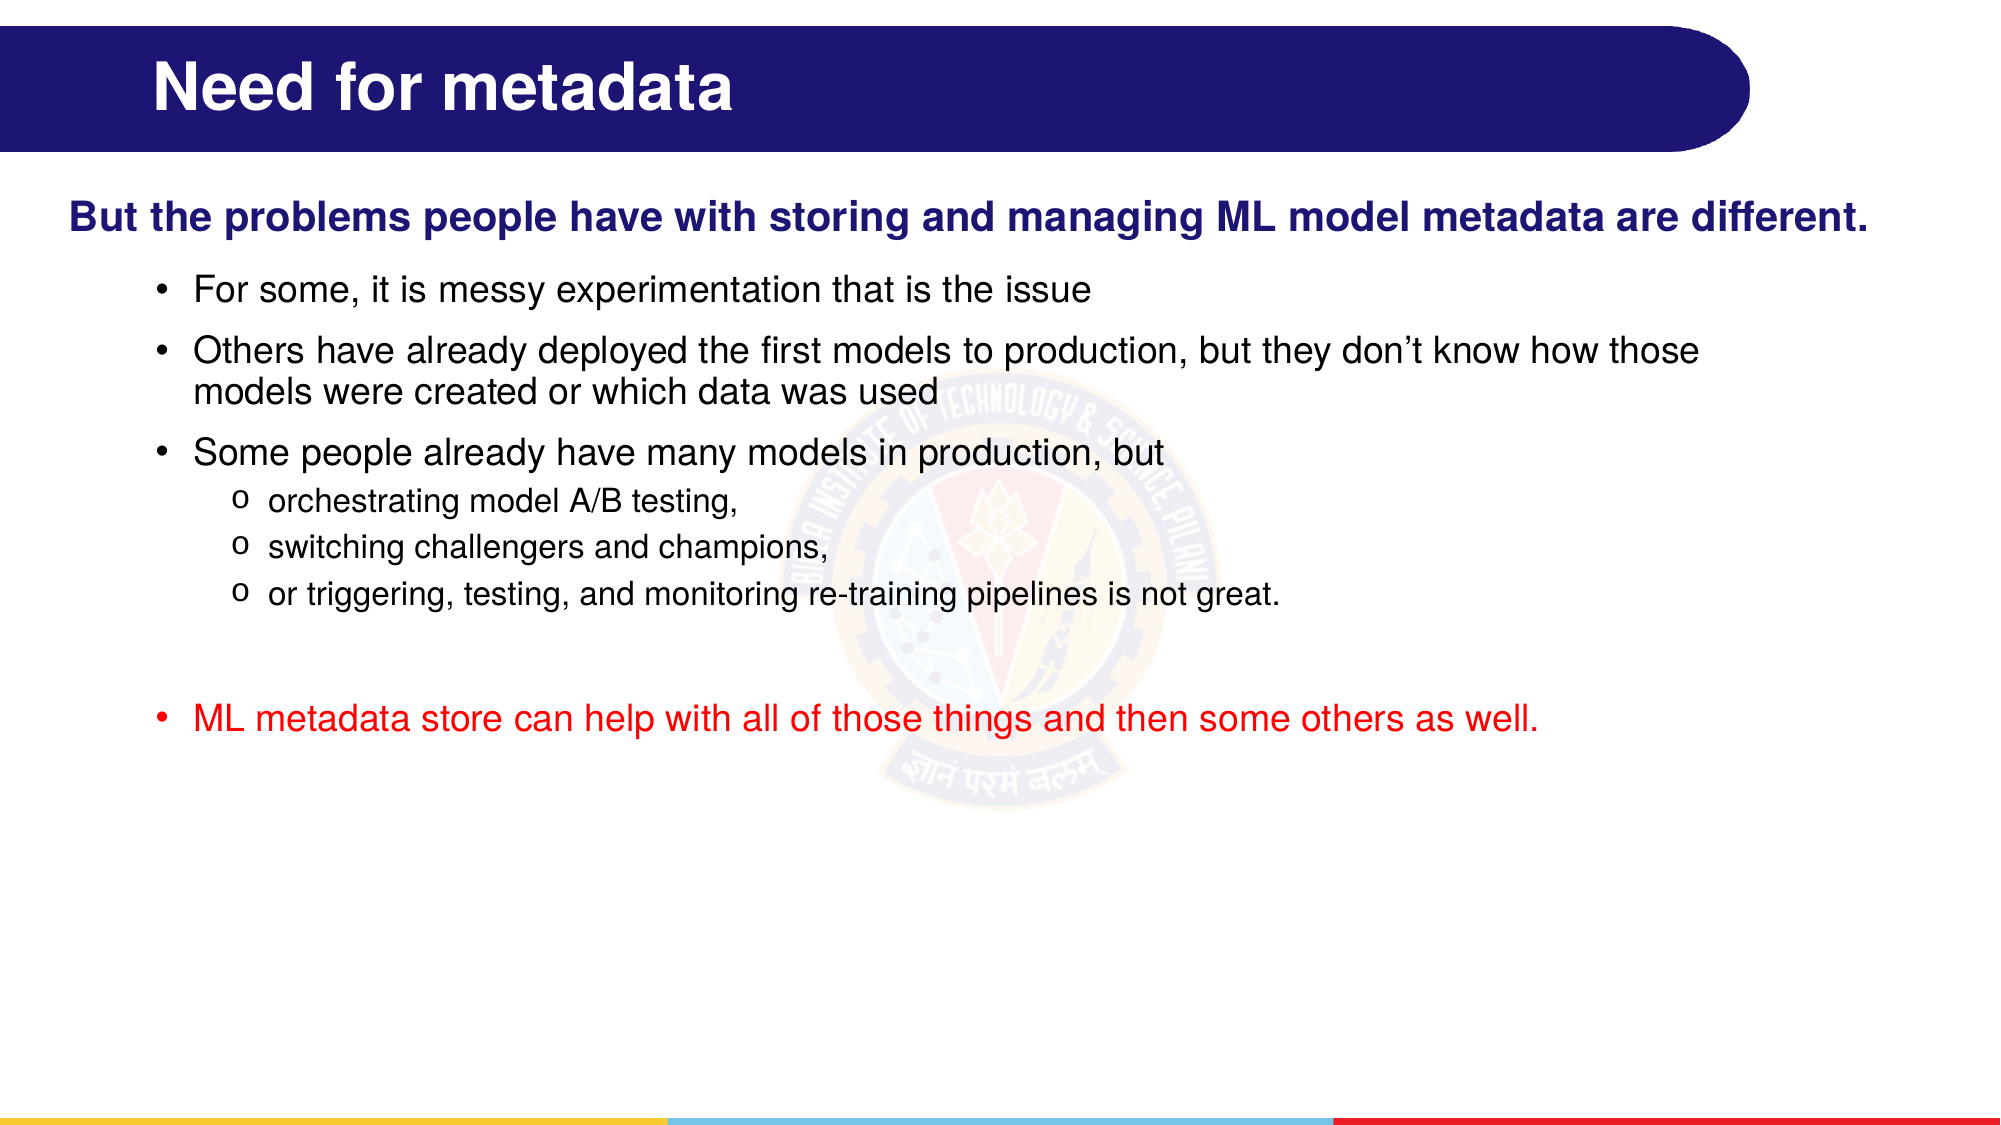

# Need for metadata
But the problems people have with storing and managing ML model metadata are different.
For some, it is messy experimentation that is the issue
Others have already deployed the first models to production, but they don’t know how those models were created or which data was used
Some people already have many models in production, but
orchestrating model A/B testing,
switching challengers and champions,
or triggering, testing, and monitoring re-training pipelines is not great.

ML metadata store can help with all of those things and then some others as well.